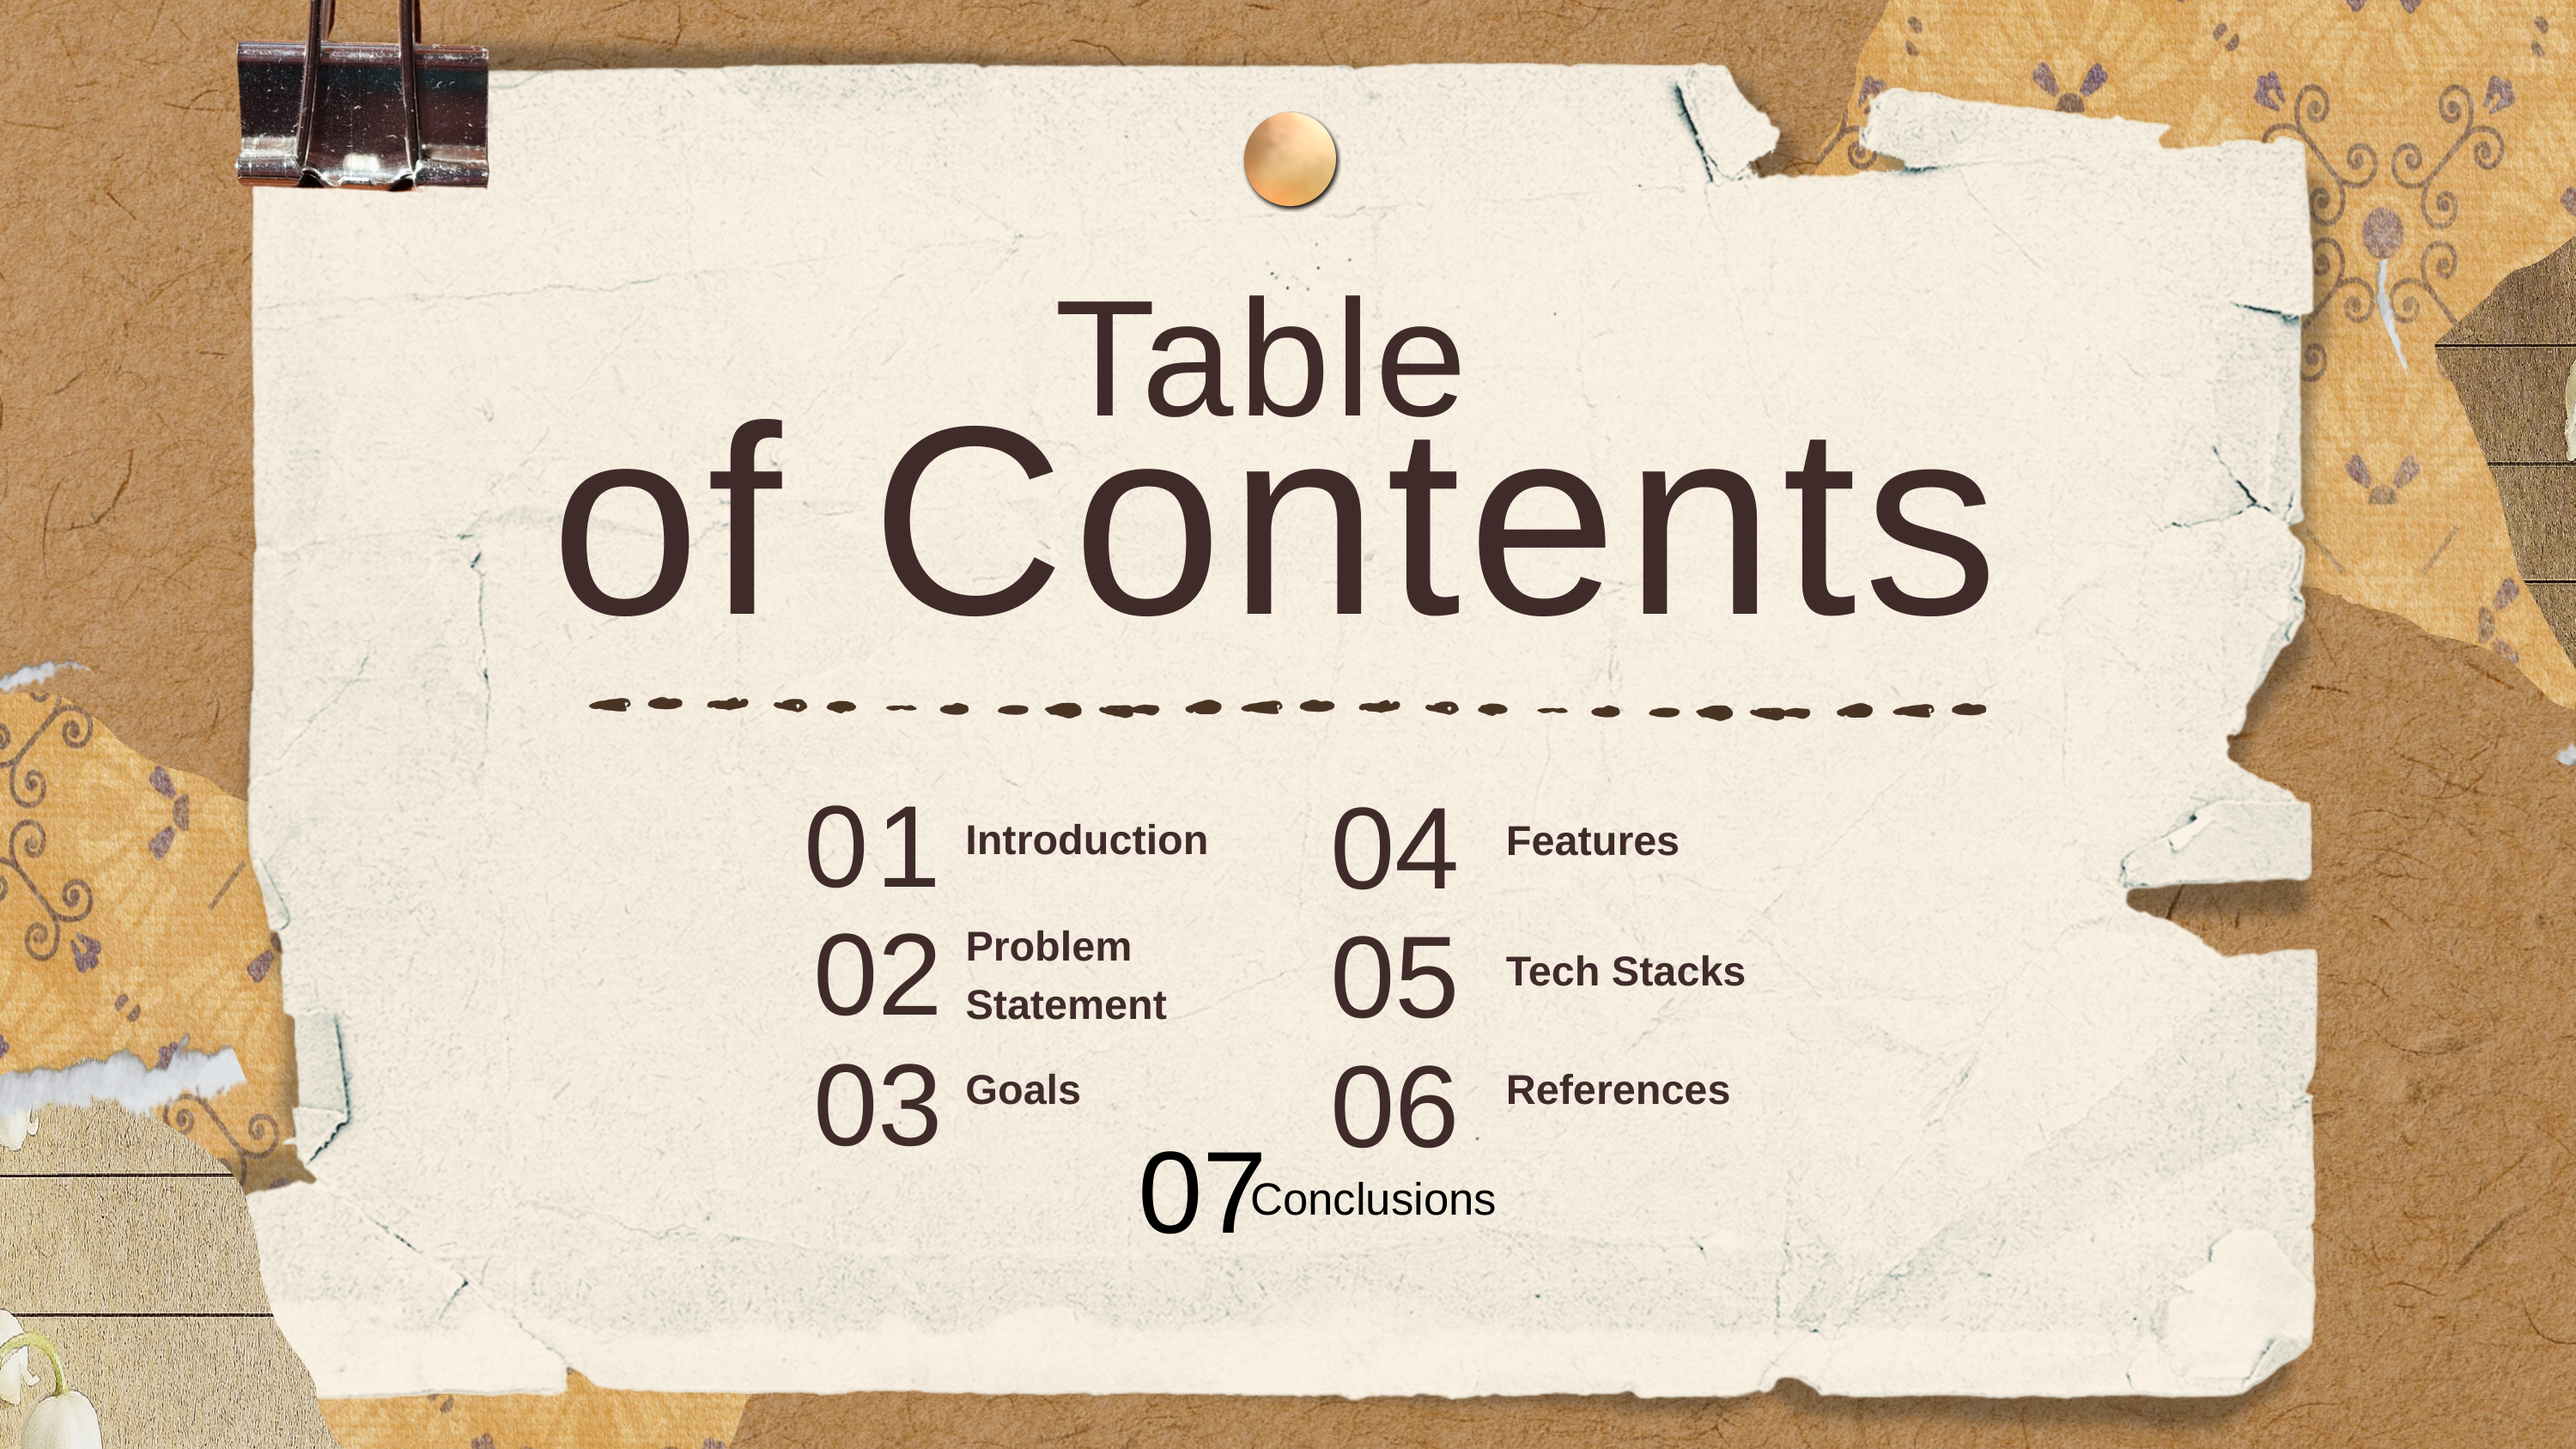

Table
of Contents

01
04

Introduction
Features
02
05
Problem Statement
Tech Stacks
03
06
Goals
References
07
Conclusions